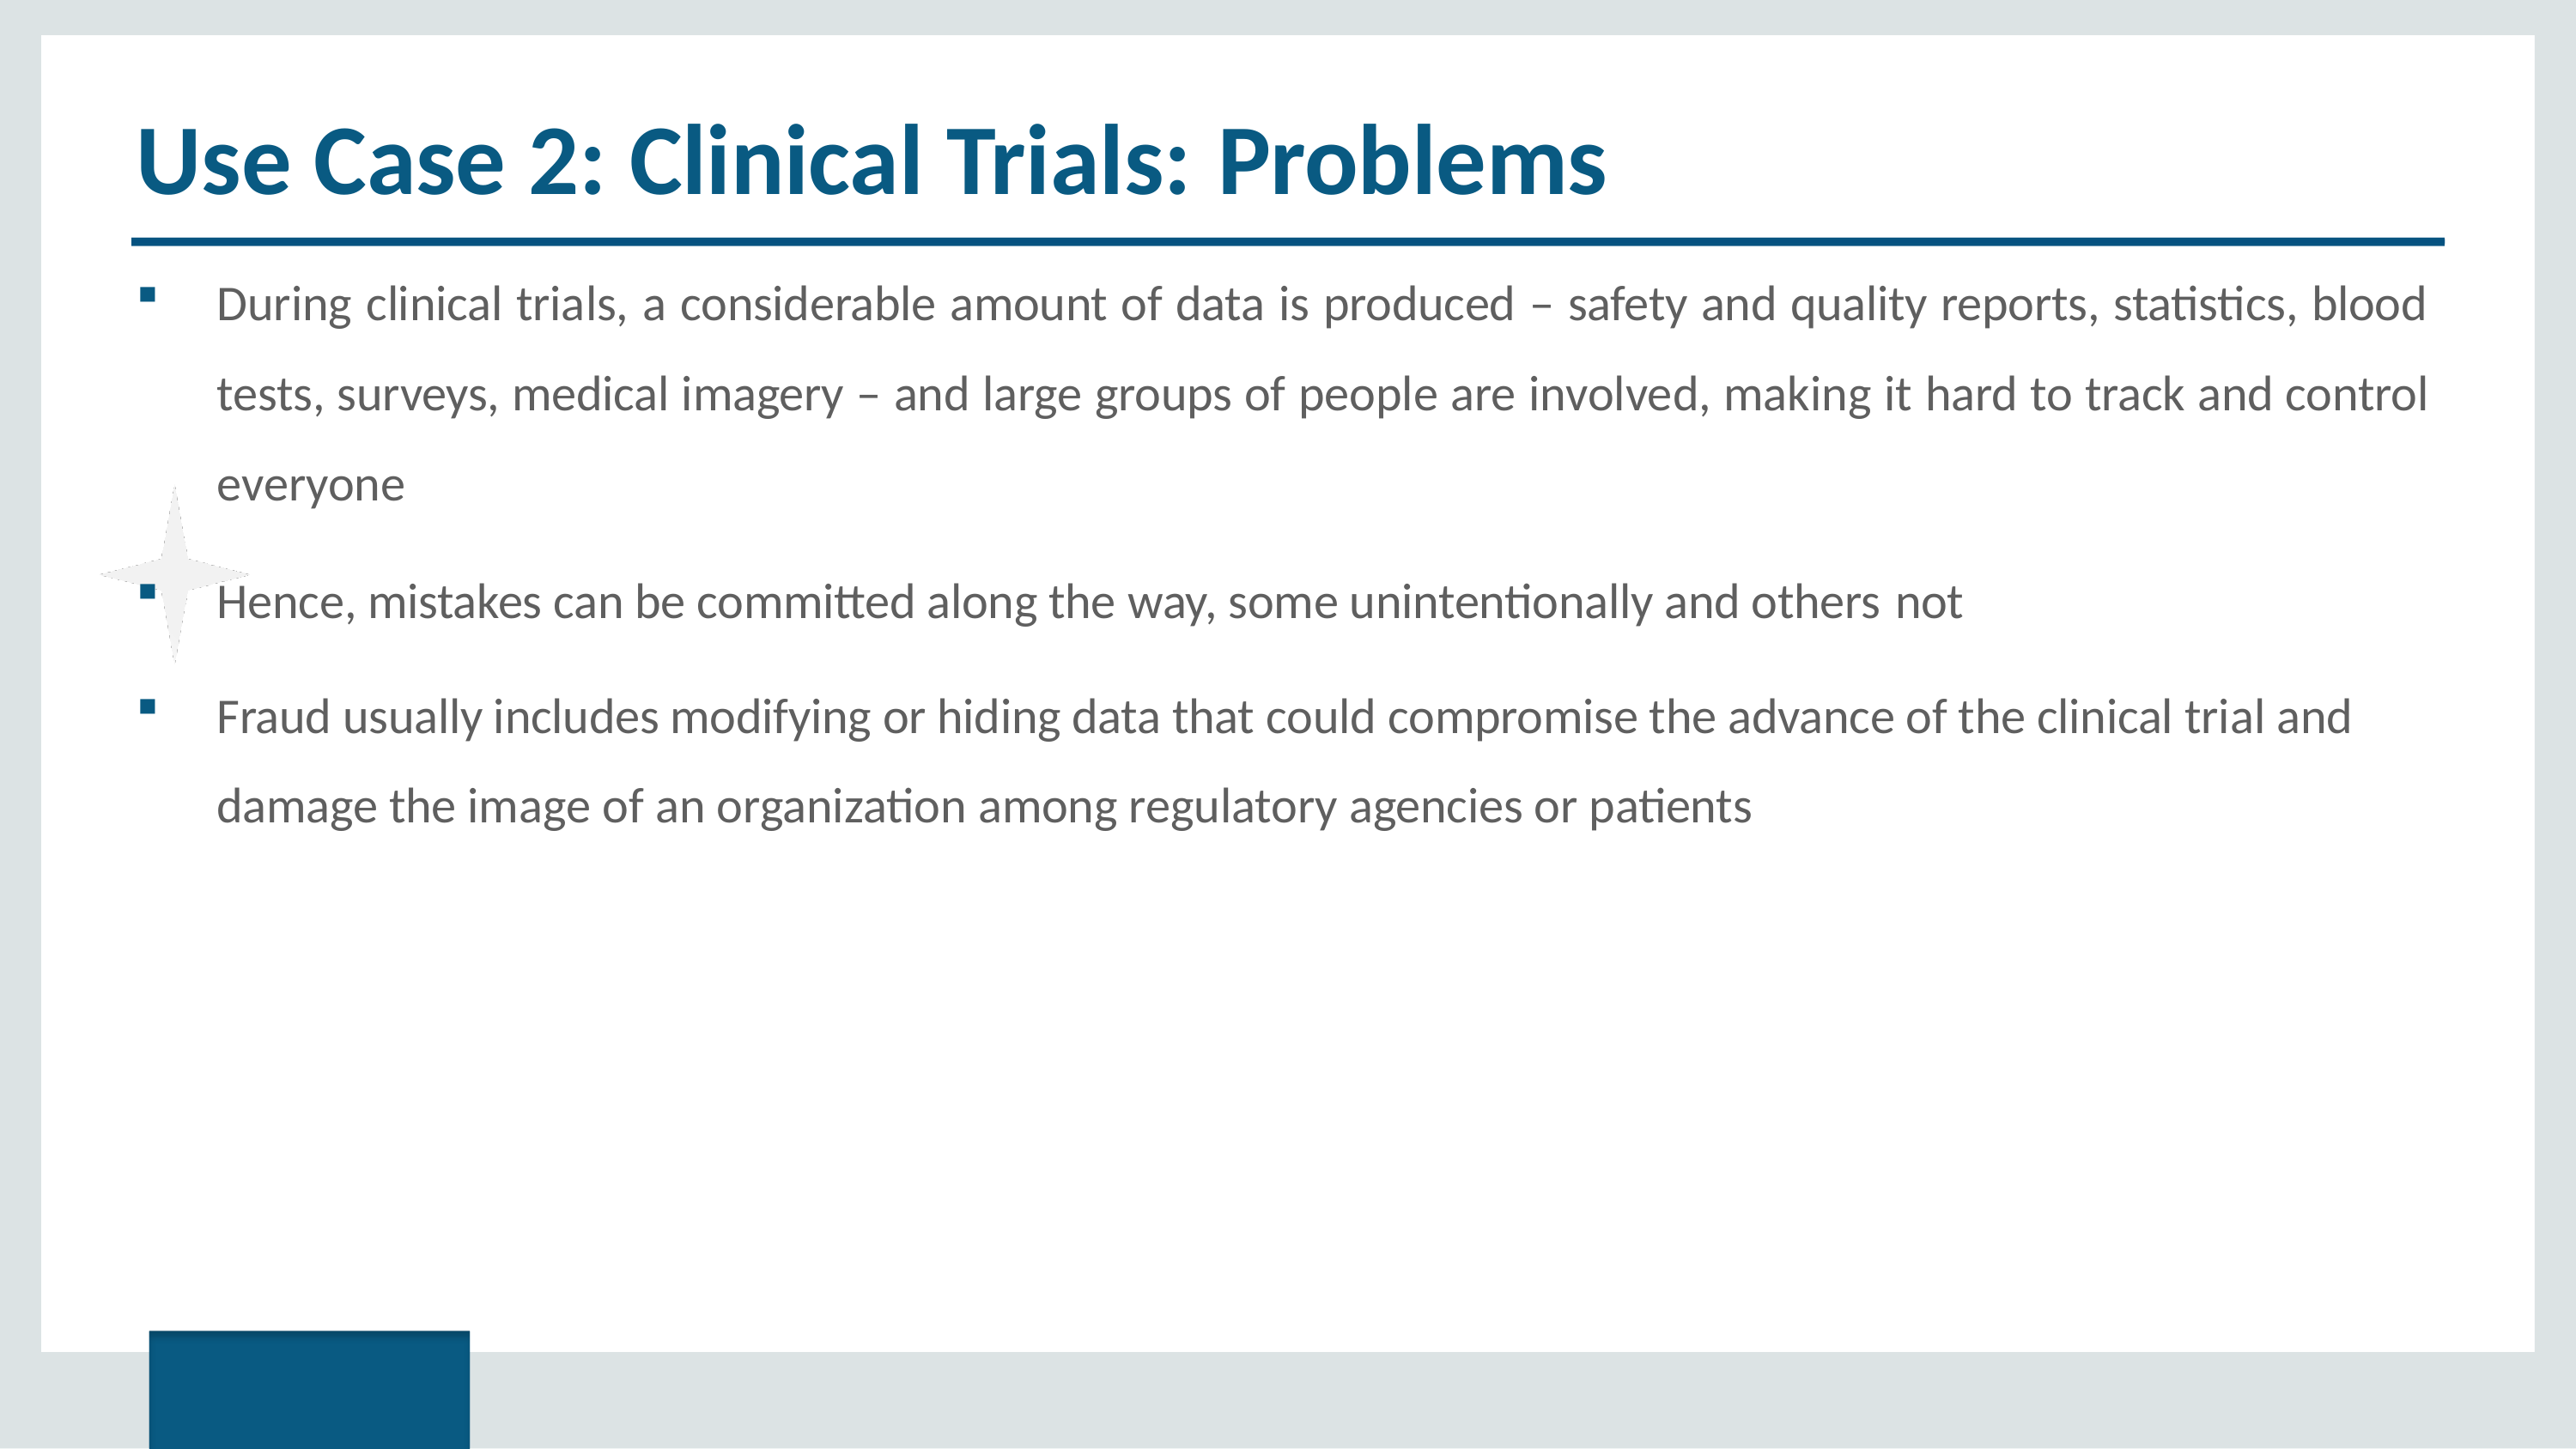

# Use Case 2: Clinical Trials: Problems
During clinical trials, a considerable amount of data is produced – safety and quality reports, statistics, blood  tests, surveys, medical imagery – and large groups of people are involved, making it hard to track and control  everyone

Hence, mistakes can be committed along the way, some unintentionally and others not
Fraud usually includes modifying or hiding data that could compromise the advance of the clinical trial and  damage the image of an organization among regulatory agencies or patients